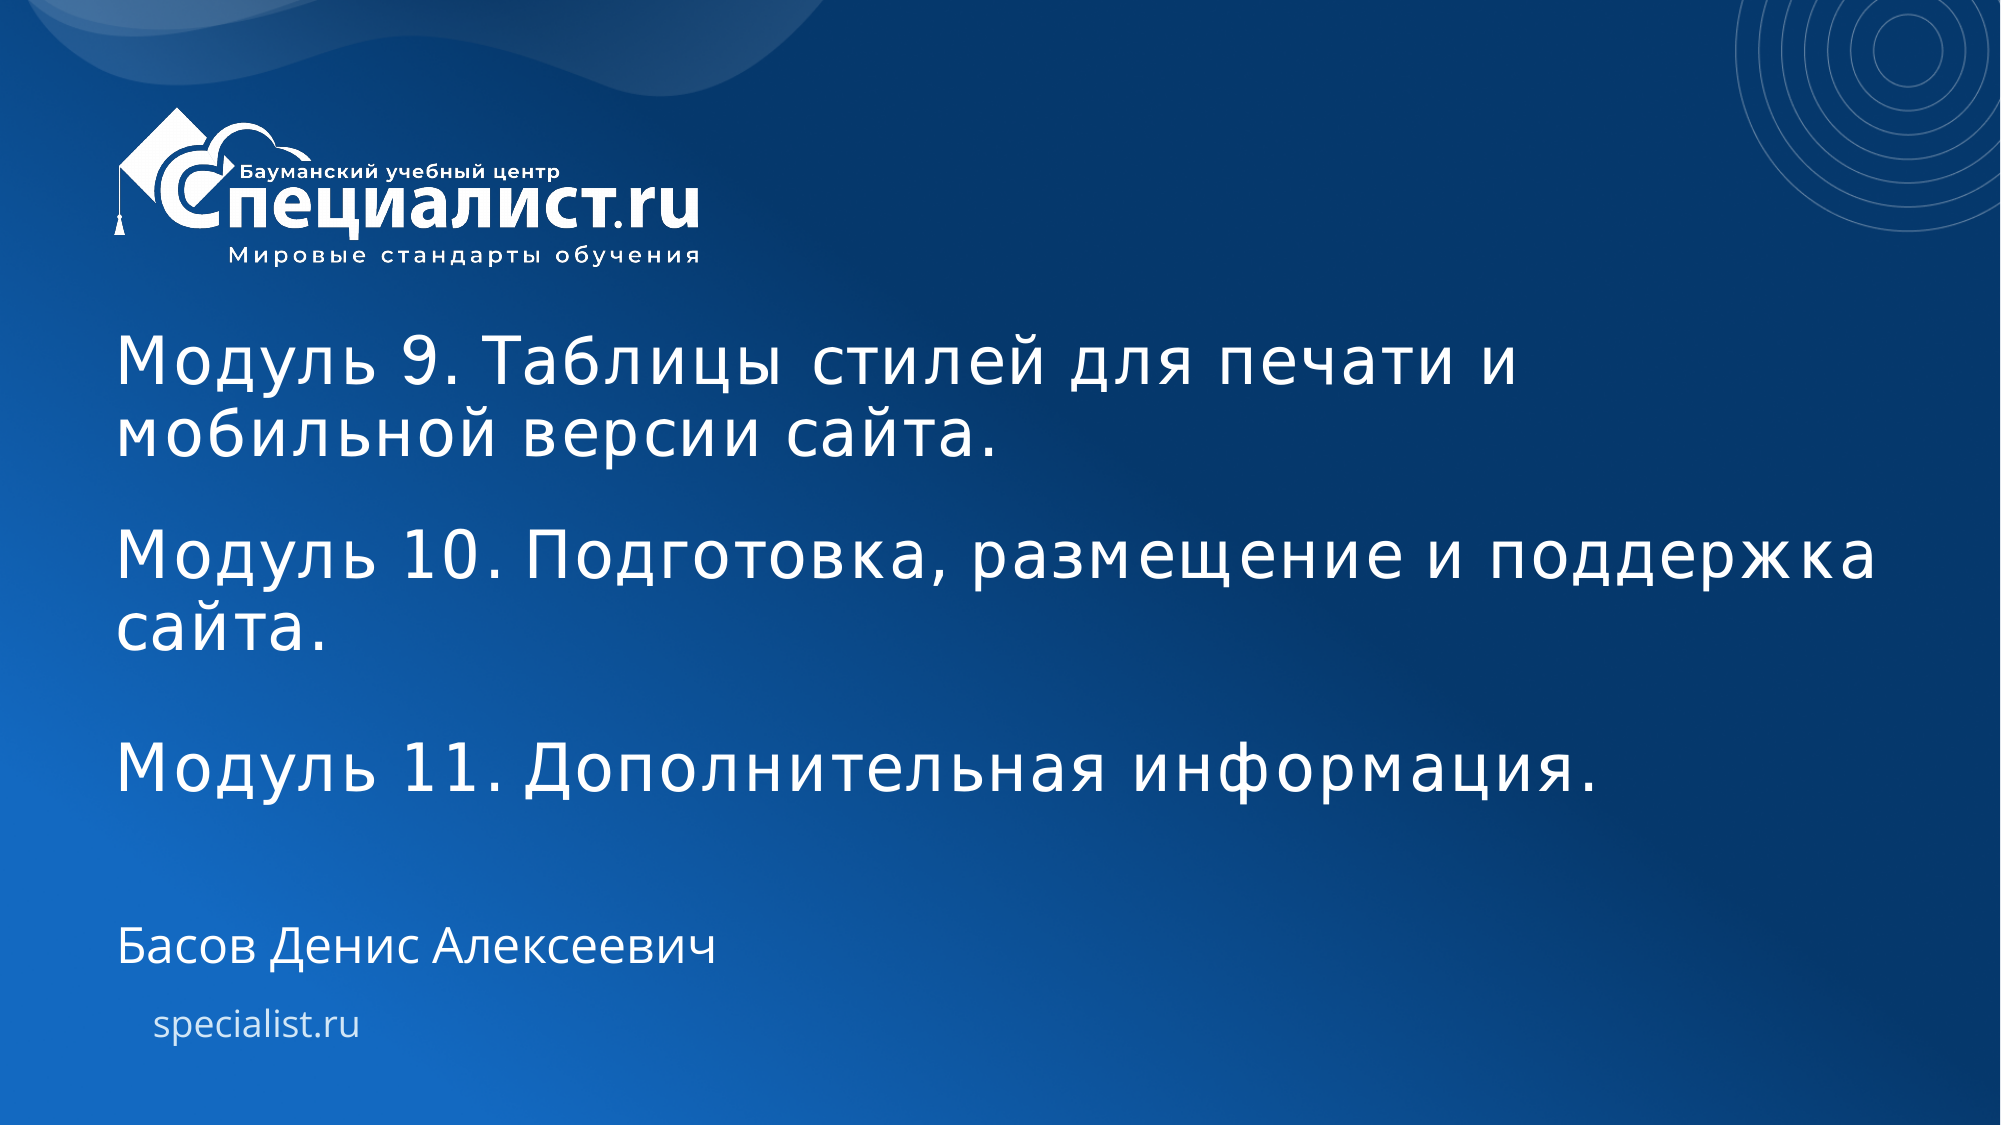

# Модуль 9. Таблицы стилей для печати и мобильной версии сайта.
Модуль 10. Подготовка, размещение и поддержка сайта.
Модуль 11. Дополнительная информация.
Басов Денис Алексеевич